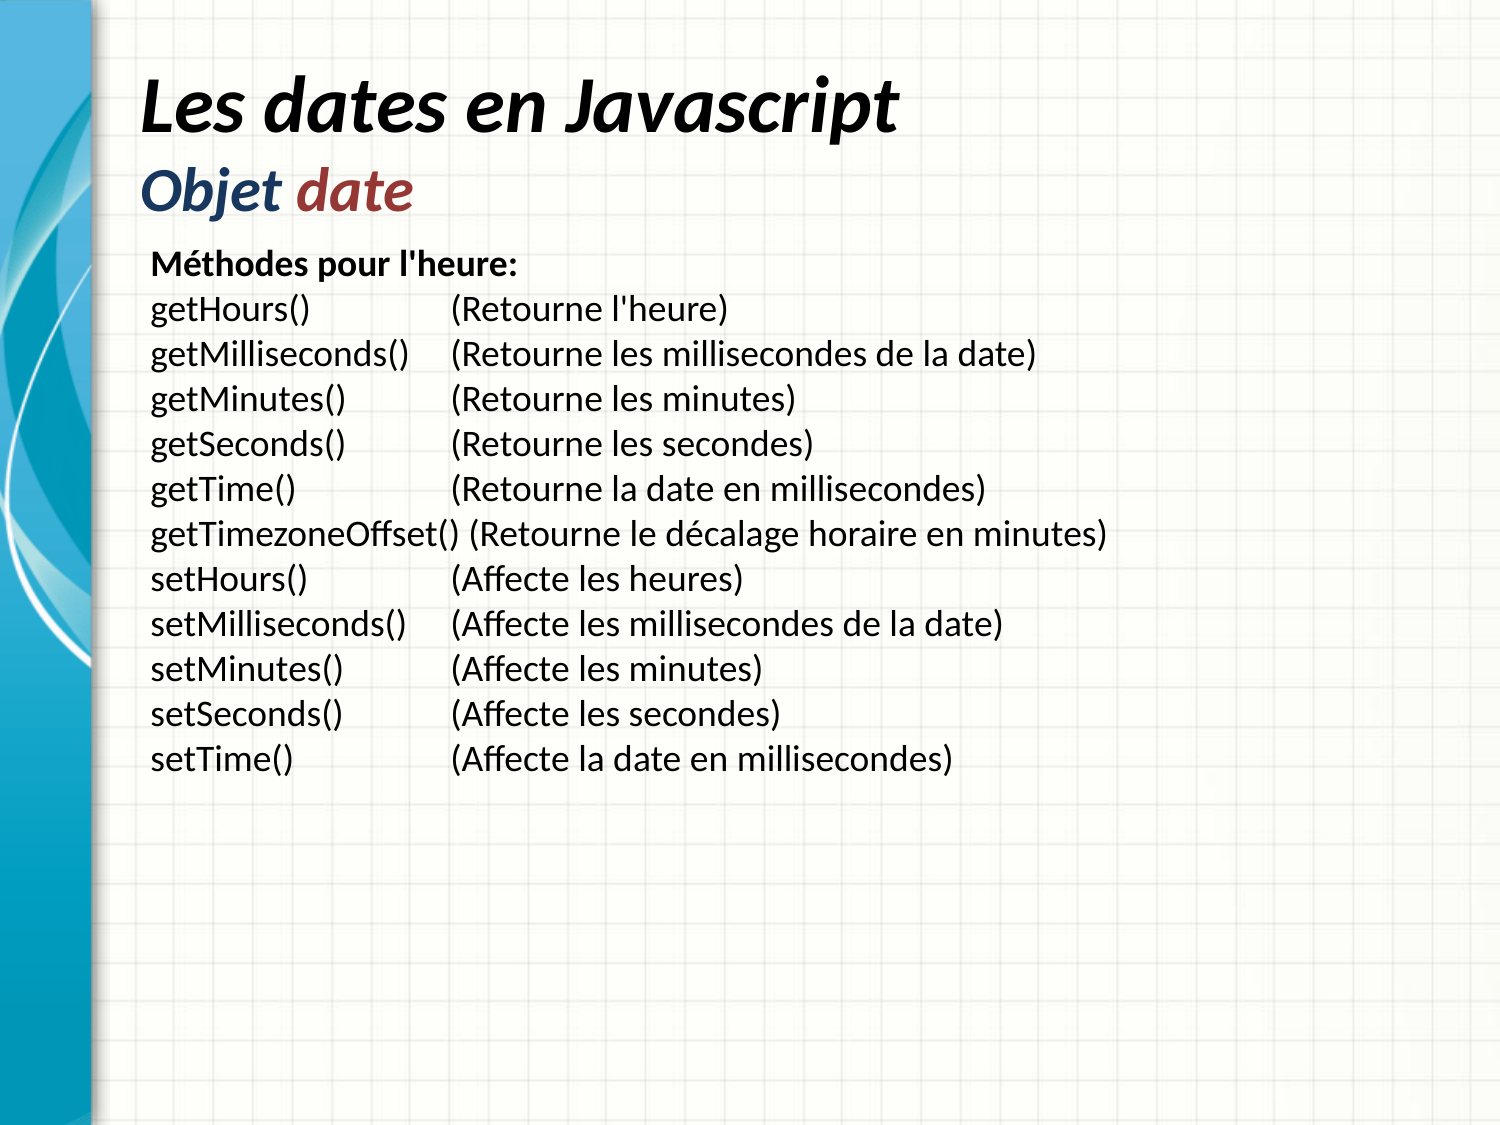

# Les dates en Javascript Objet date
Méthodes pour l'heure:
getHours() 	(Retourne l'heure)
getMilliseconds() 	(Retourne les millisecondes de la date)
getMinutes() 	(Retourne les minutes)
getSeconds() 	(Retourne les secondes)
getTime() 	(Retourne la date en millisecondes)
getTimezoneOffset() (Retourne le décalage horaire en minutes)
setHours() 	(Affecte les heures)
setMilliseconds()	(Affecte les millisecondes de la date)
setMinutes() 	(Affecte les minutes)
setSeconds() 	(Affecte les secondes)
setTime() 	(Affecte la date en millisecondes)